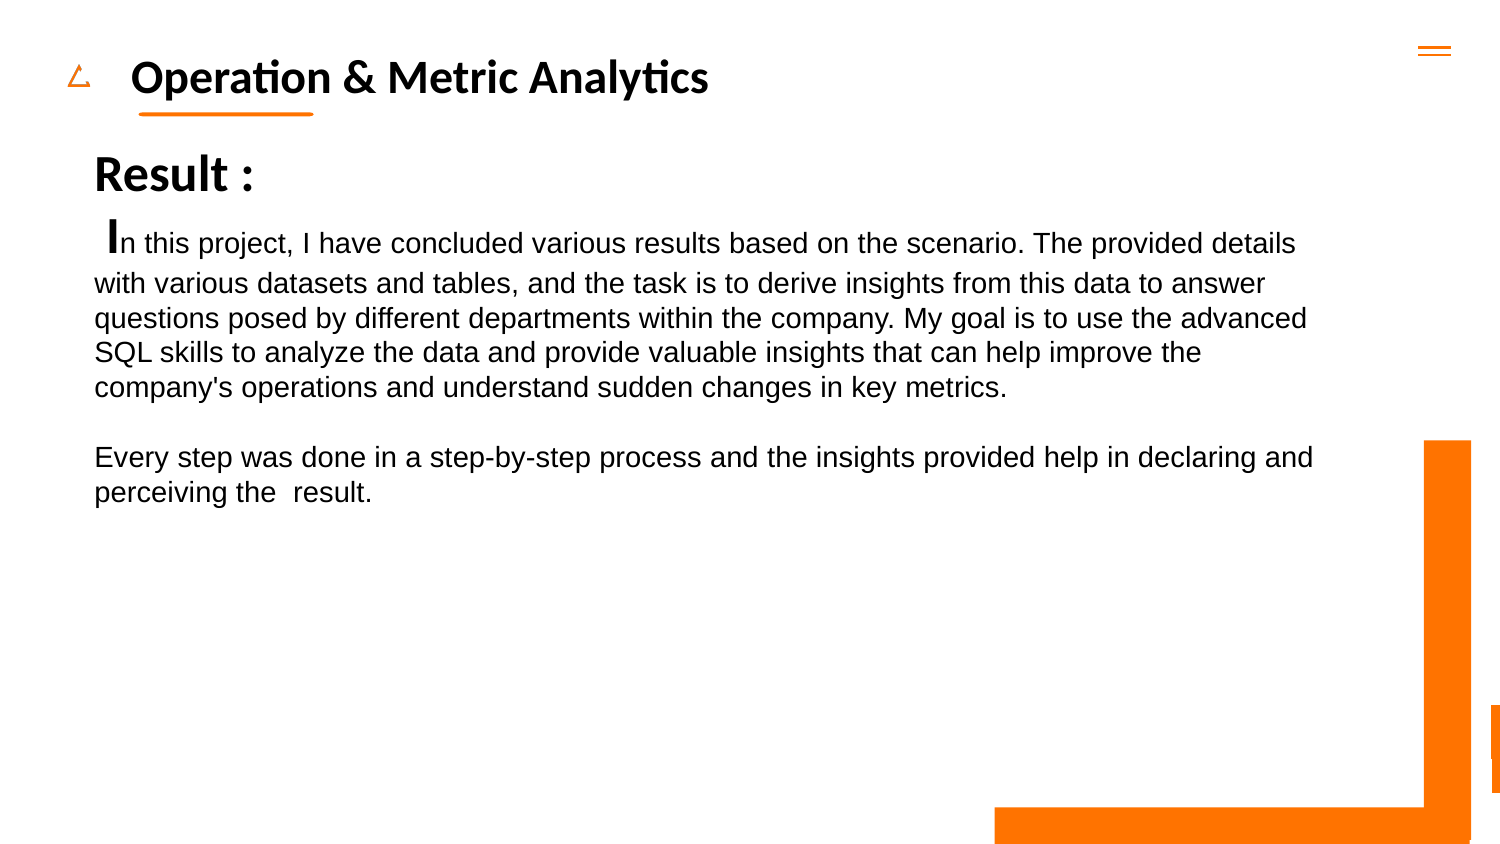

Operation & Metric Analytics

Result :
 In this project, I have concluded various results based on the scenario. The provided details with various datasets and tables, and the task is to derive insights from this data to answer questions posed by different departments within the company. My goal is to use the advanced SQL skills to analyze the data and provide valuable insights that can help improve the company's operations and understand sudden changes in key metrics.

Every step was done in a step-by-step process and the insights provided help in declaring and perceiving the  result.